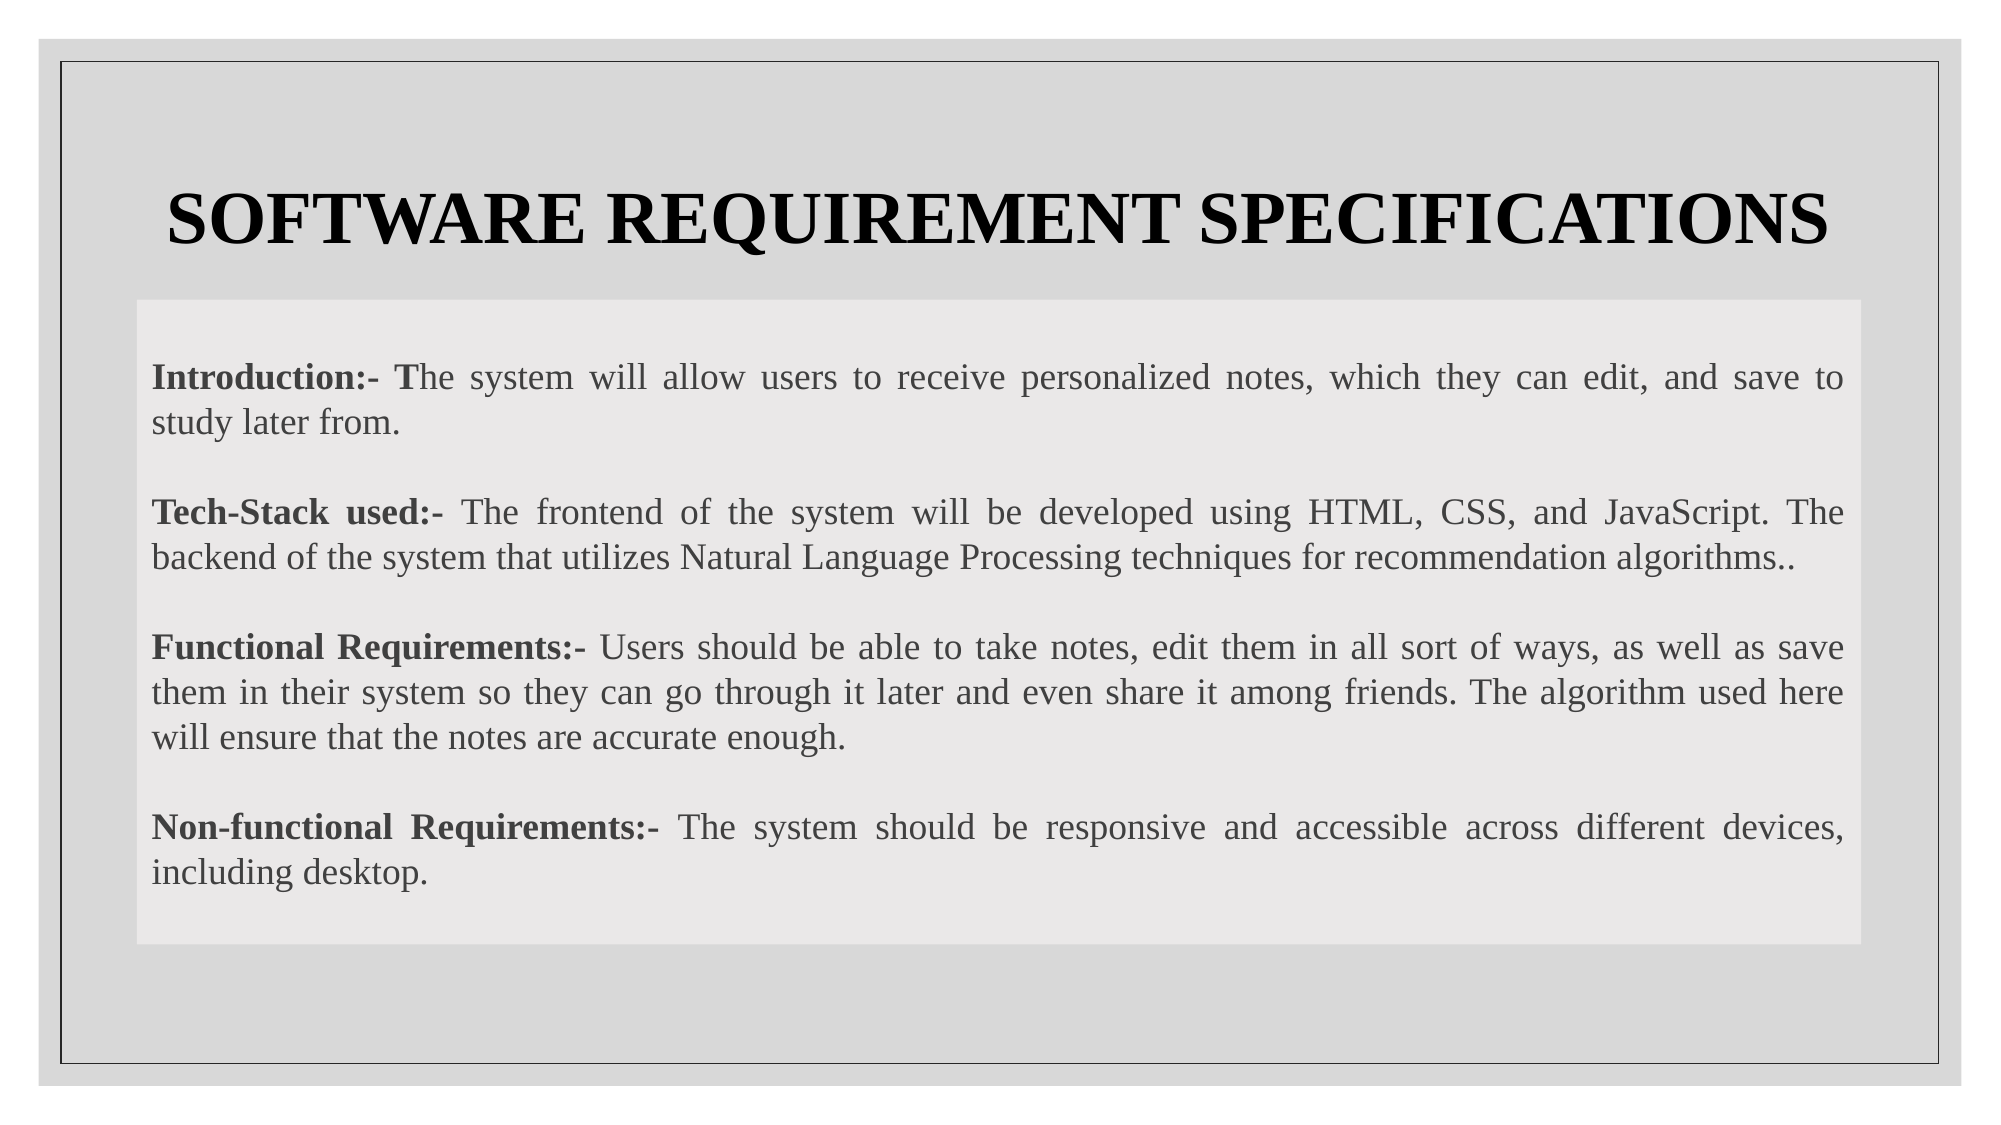

SOFTWARE REQUIREMENT SPECIFICATIONS

Introduction:- The system will allow users to receive personalized notes, which they can edit, and save to study later from.

Tech-Stack used:- The frontend of the system will be developed using HTML, CSS, and JavaScript. The backend of the system that utilizes Natural Language Processing techniques for recommendation algorithms..

Functional Requirements:- Users should be able to take notes, edit them in all sort of ways, as well as save them in their system so they can go through it later and even share it among friends. The algorithm used here will ensure that the notes are accurate enough.

Non-functional Requirements:- The system should be responsive and accessible across different devices, including desktop.